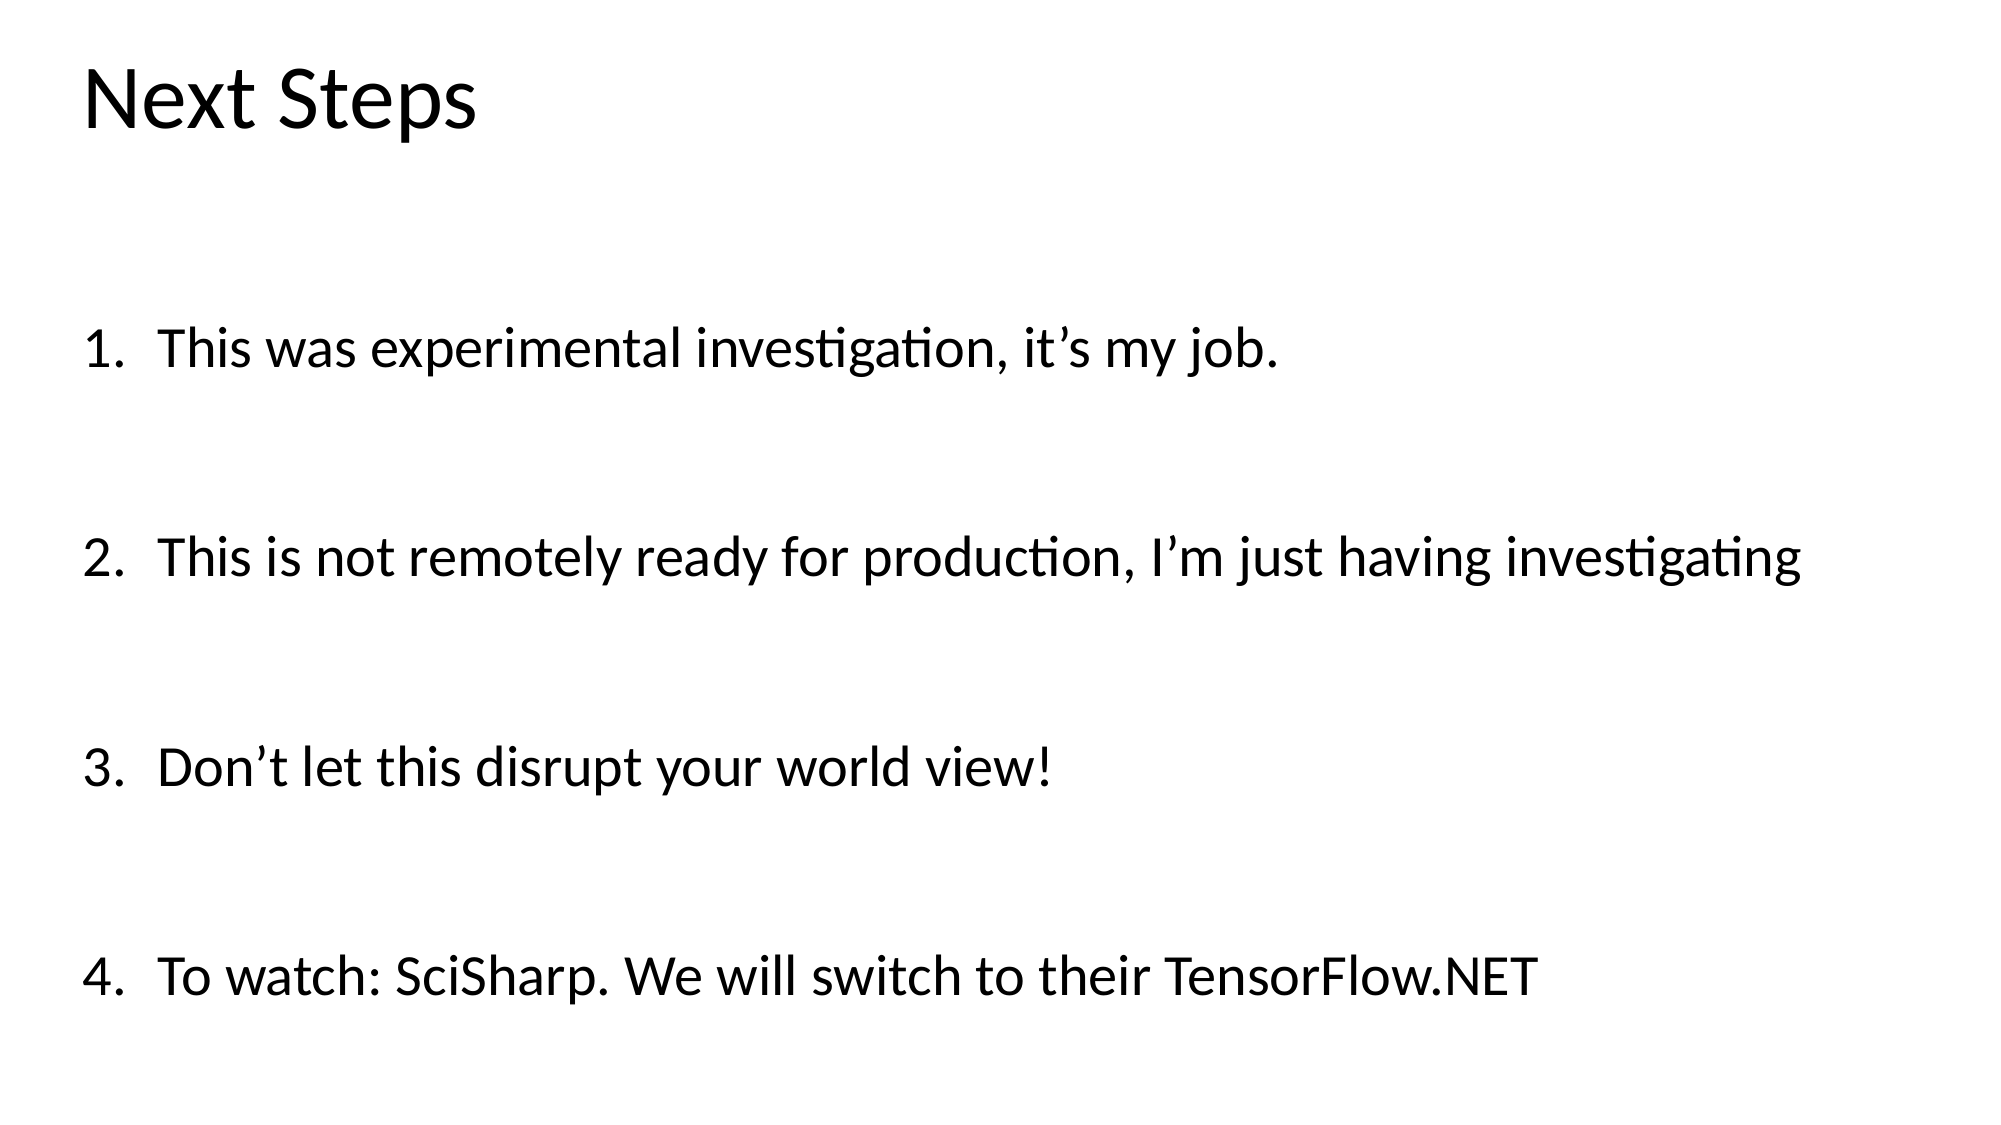

# Next Steps

This was experimental investigation, it’s my job.

This is not remotely ready for production, I’m just having investigating

Don’t let this disrupt your world view!

To watch: SciSharp. We will switch to their TensorFlow.NET